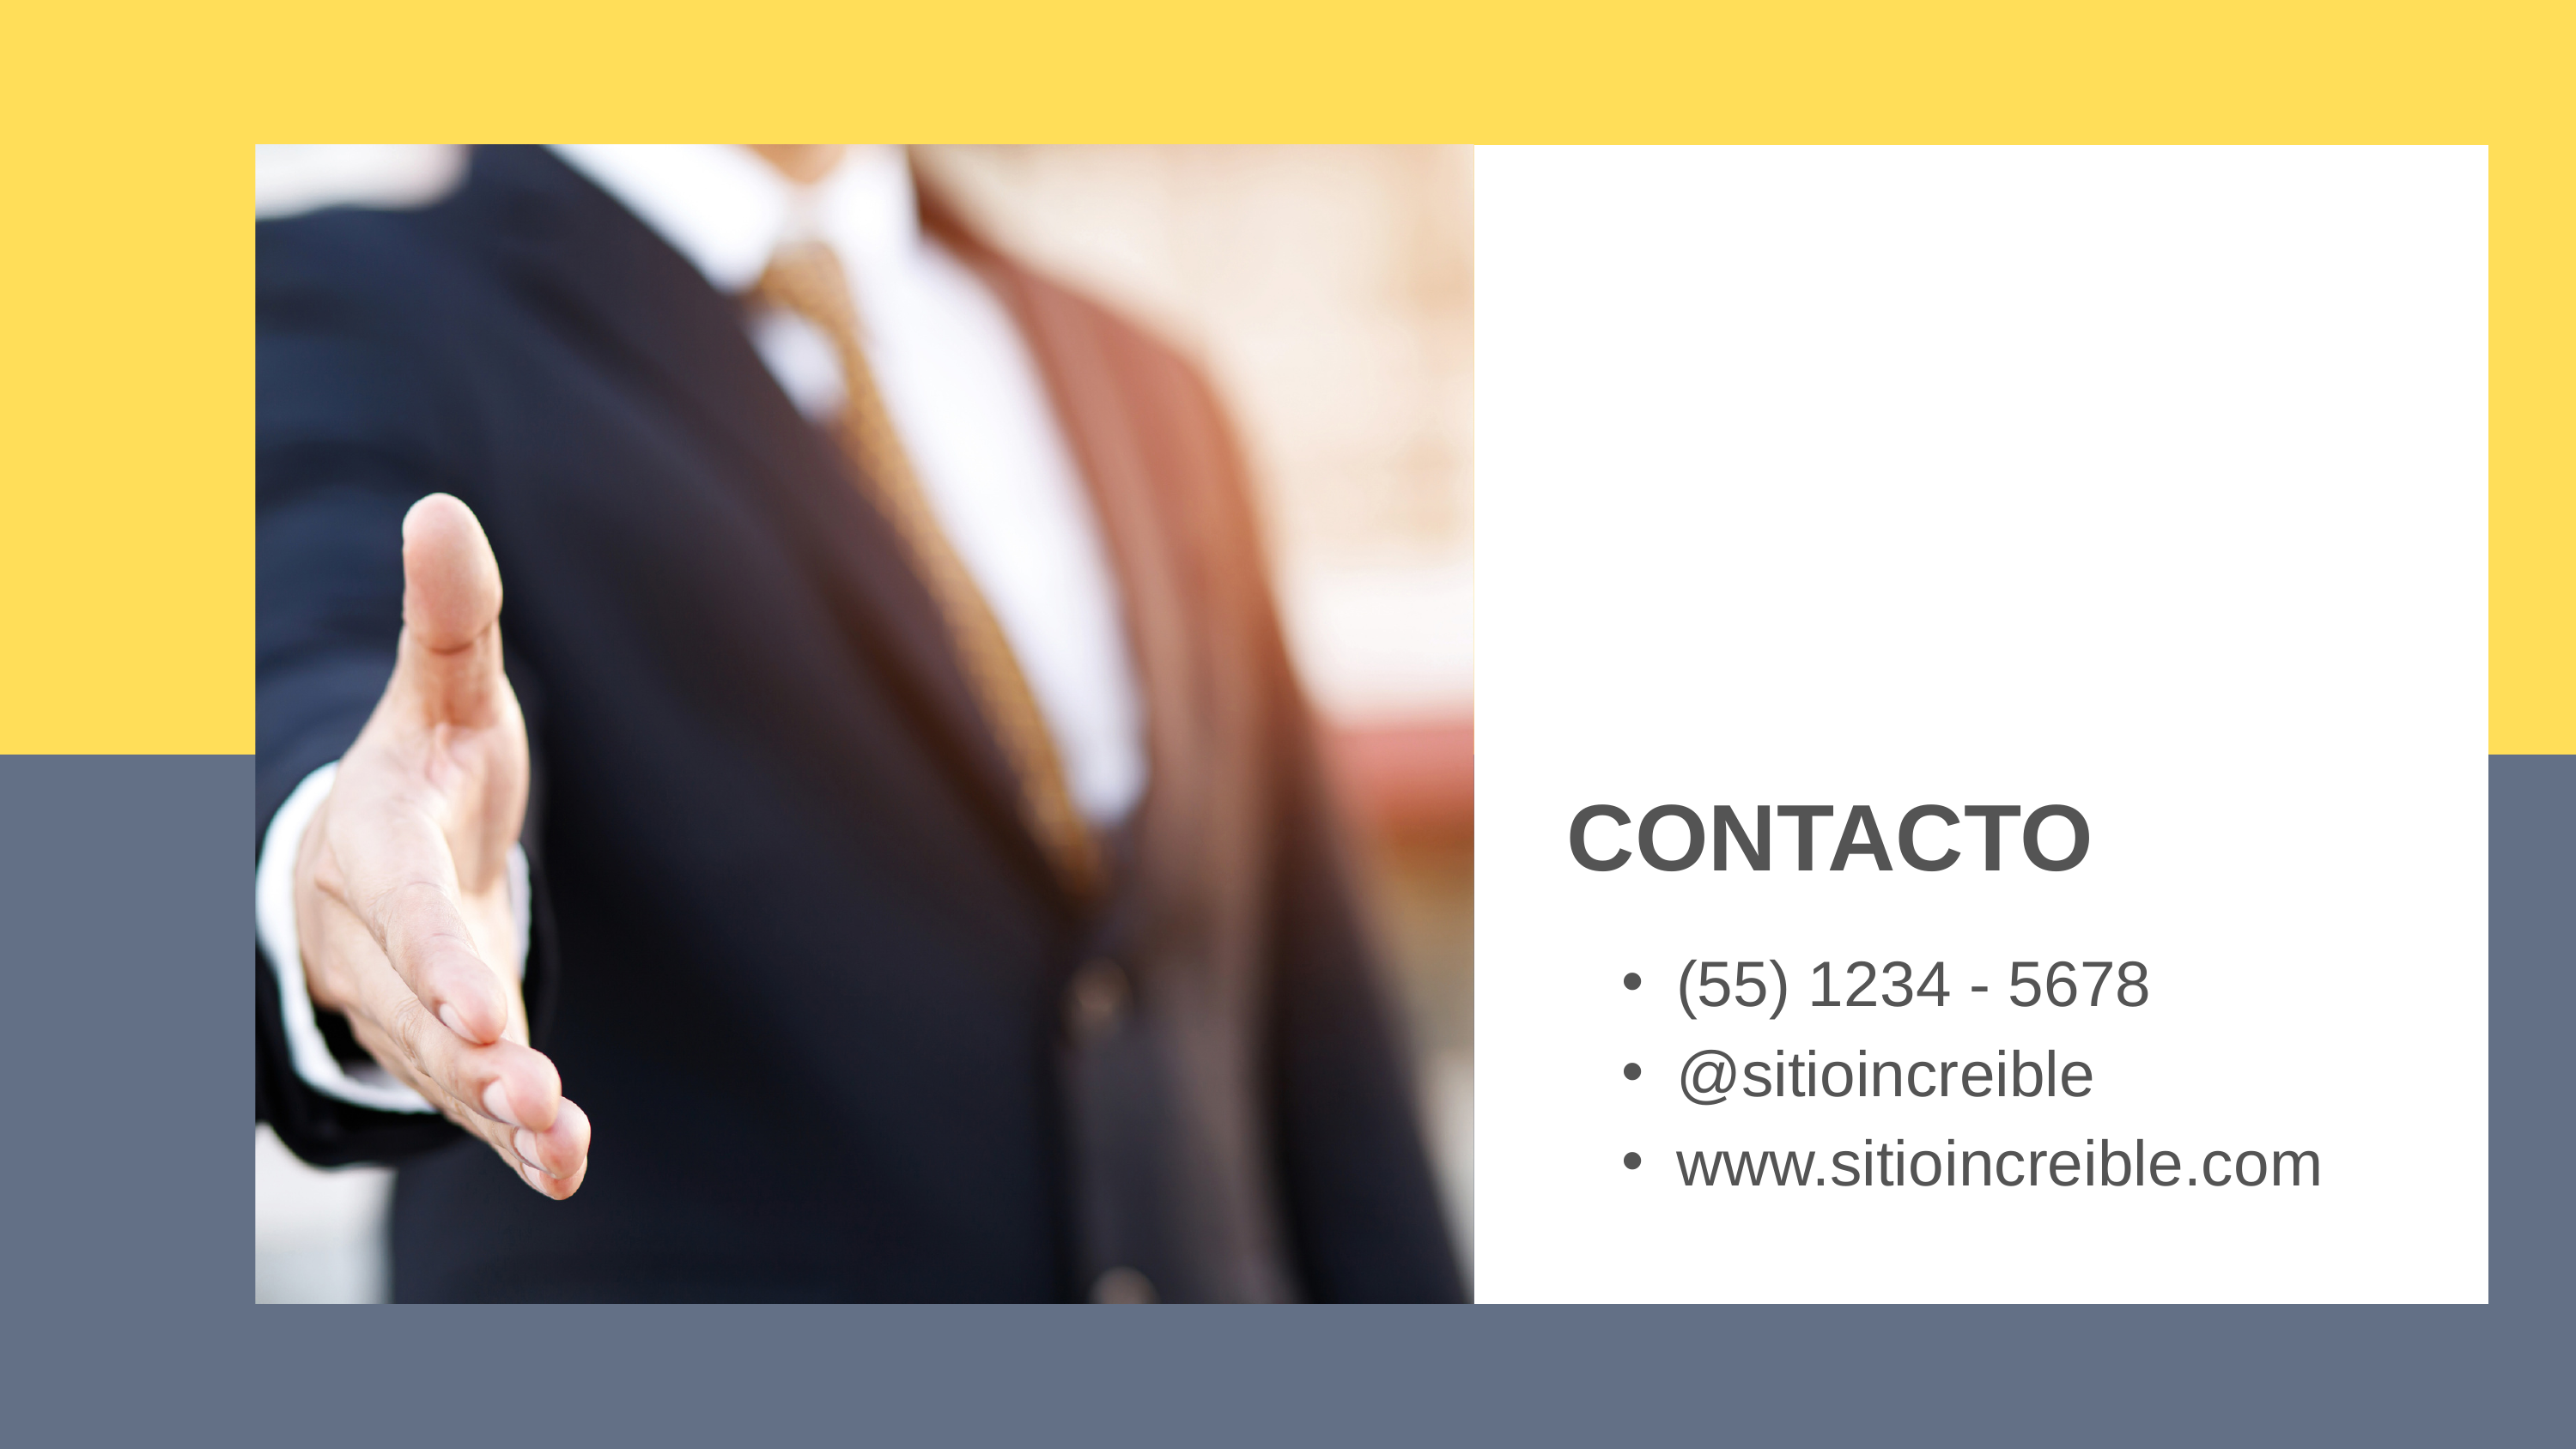

CONTACTO
(55) 1234 - 5678
@sitioincreible
www.sitioincreible.com